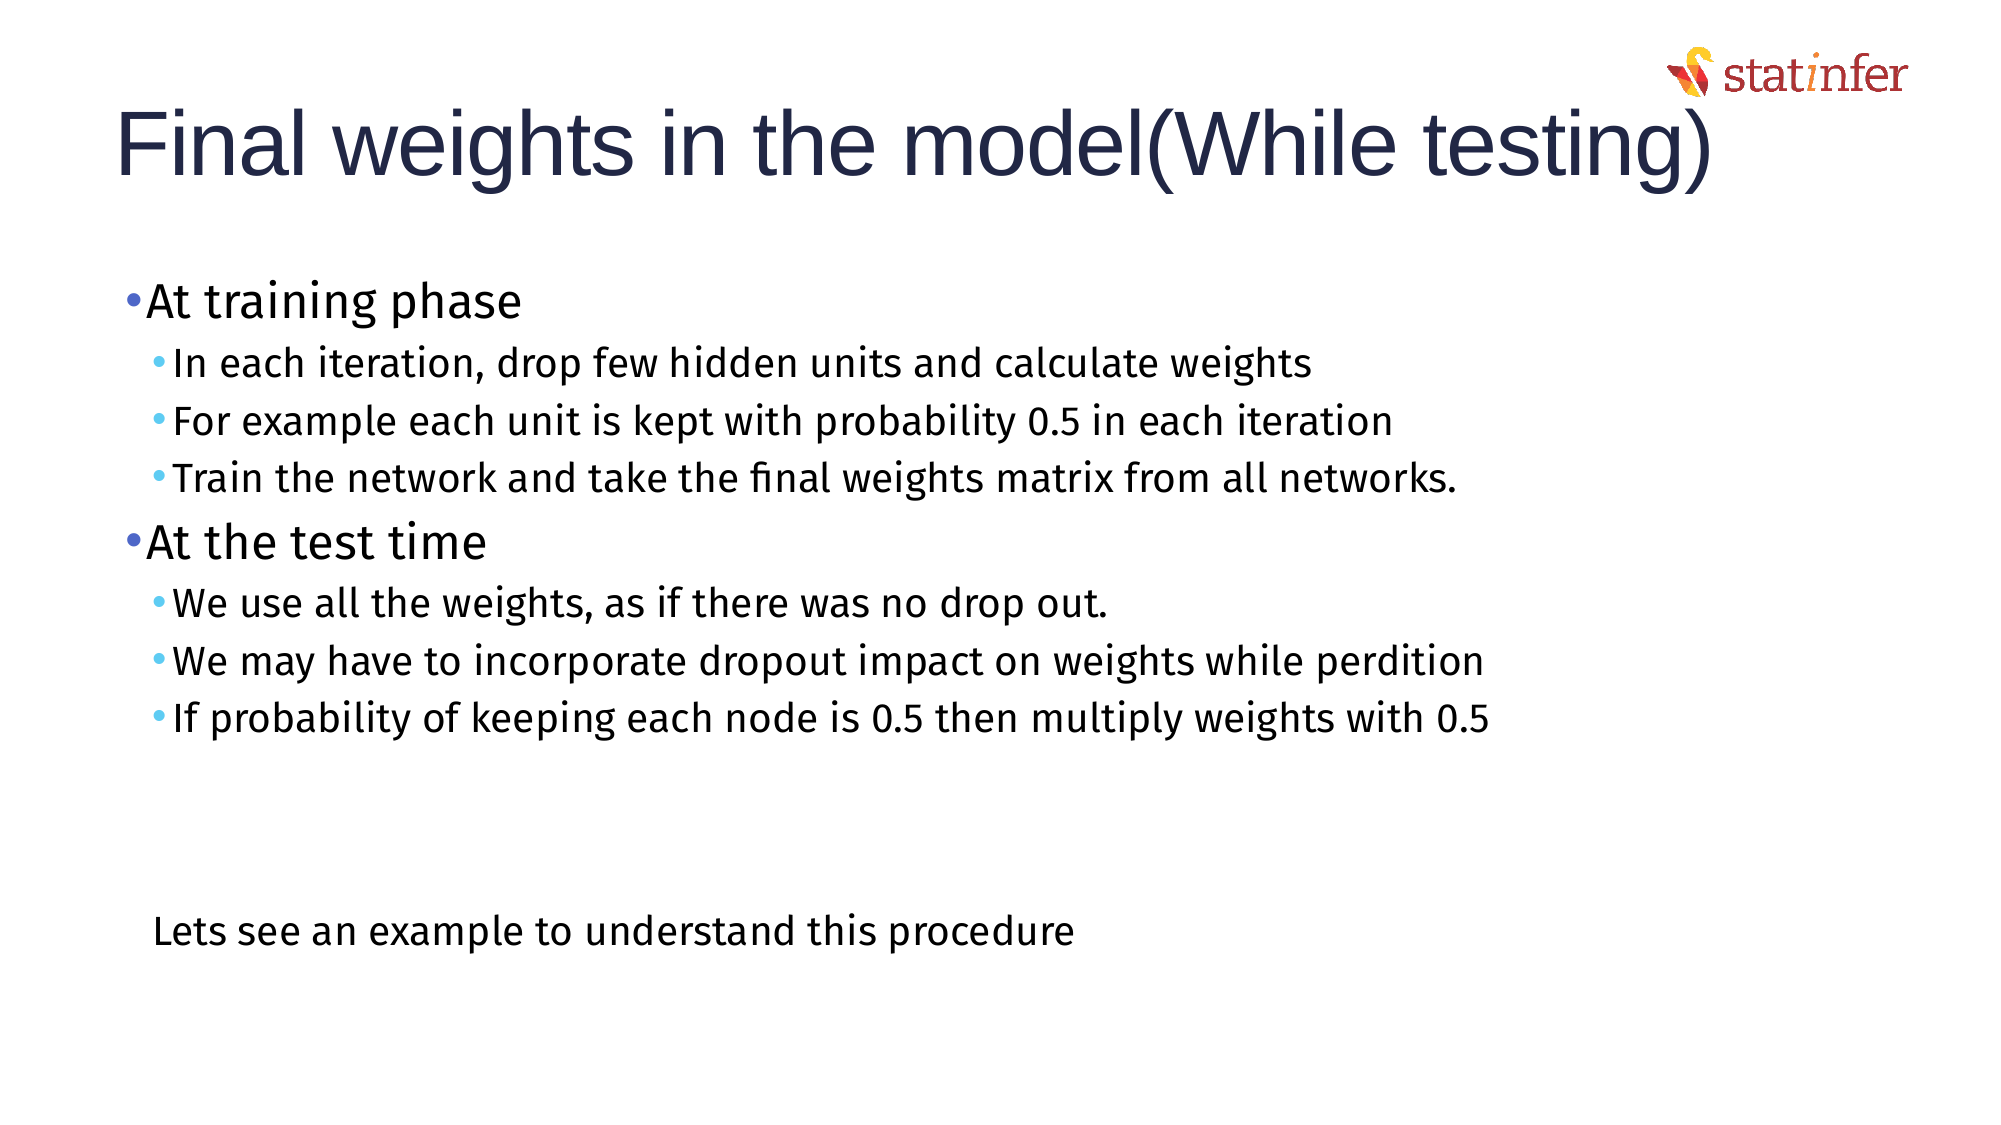

# Final weights in the model(While testing)
At training phase
In each iteration, drop few hidden units and calculate weights
For example each unit is kept with probability 0.5 in each iteration
Train the network and take the final weights matrix from all networks.
At the test time
We use all the weights, as if there was no drop out.
We may have to incorporate dropout impact on weights while perdition
If probability of keeping each node is 0.5 then multiply weights with 0.5

Lets see an example to understand this procedure

26